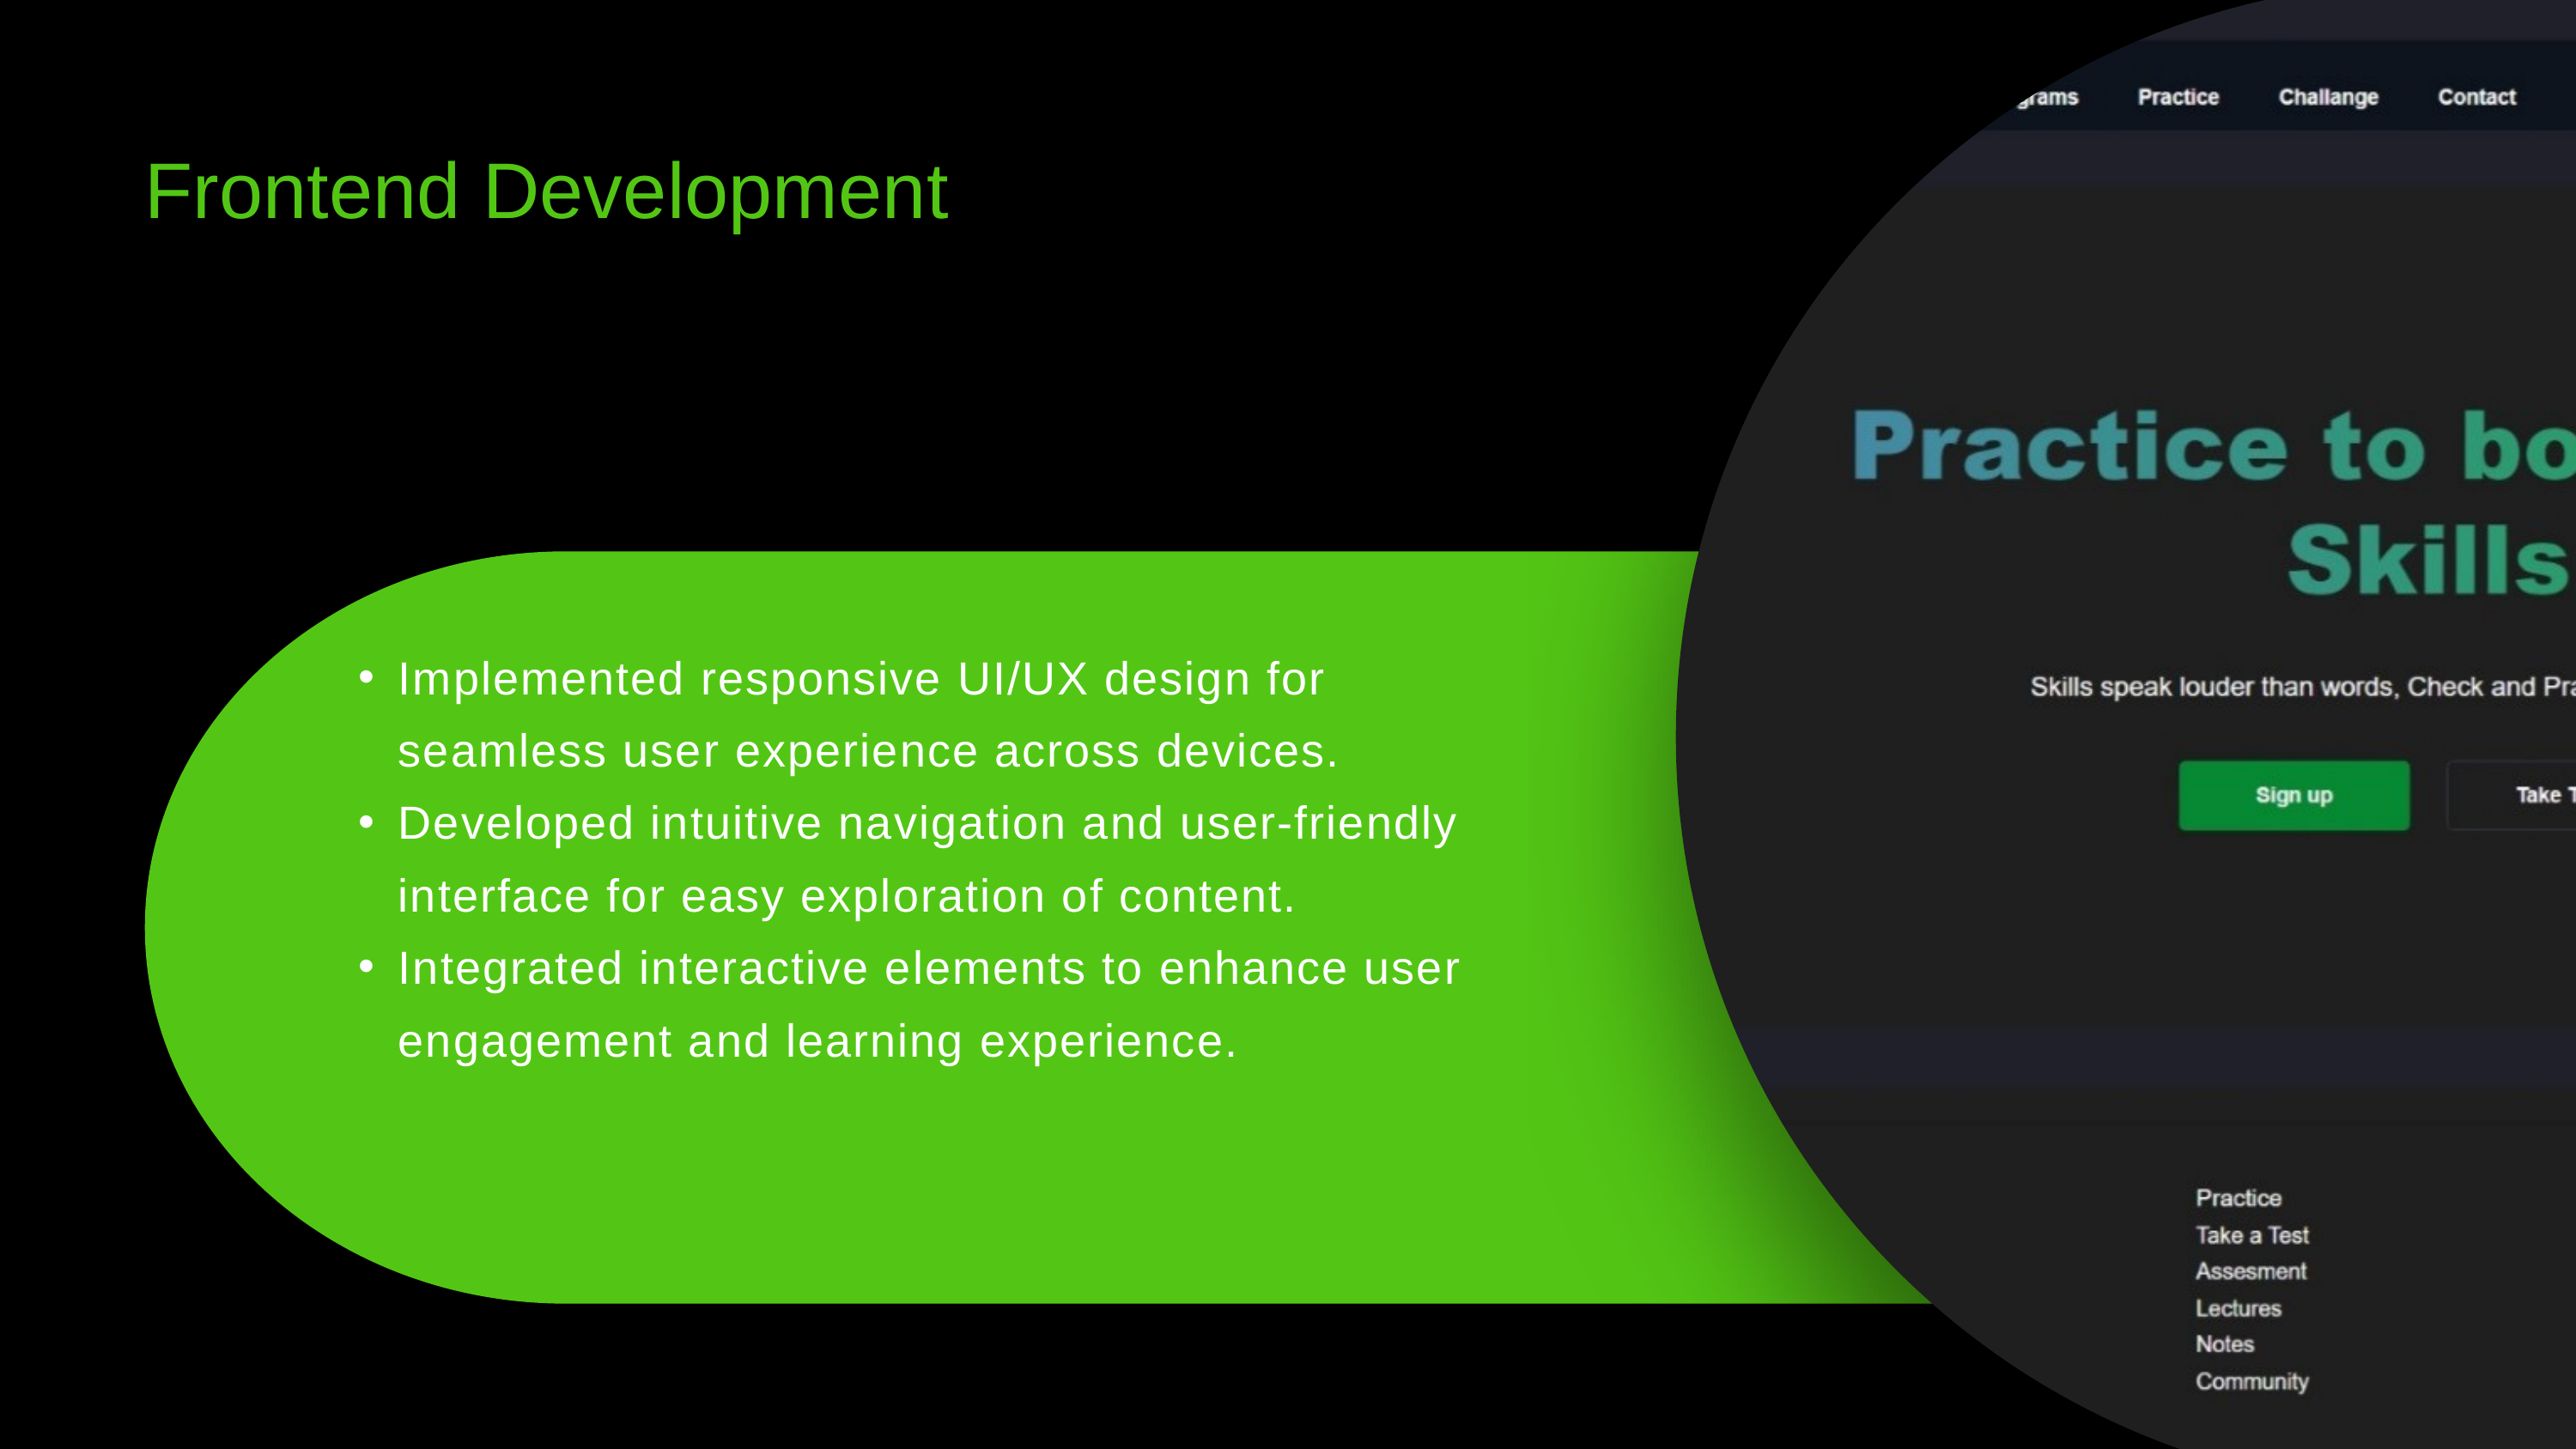

Frontend Development

Implemented responsive UI/UX design for seamless user experience across devices.
Developed intuitive navigation and user-friendly interface for easy exploration of content.
Integrated interactive elements to enhance user engagement and learning experience.